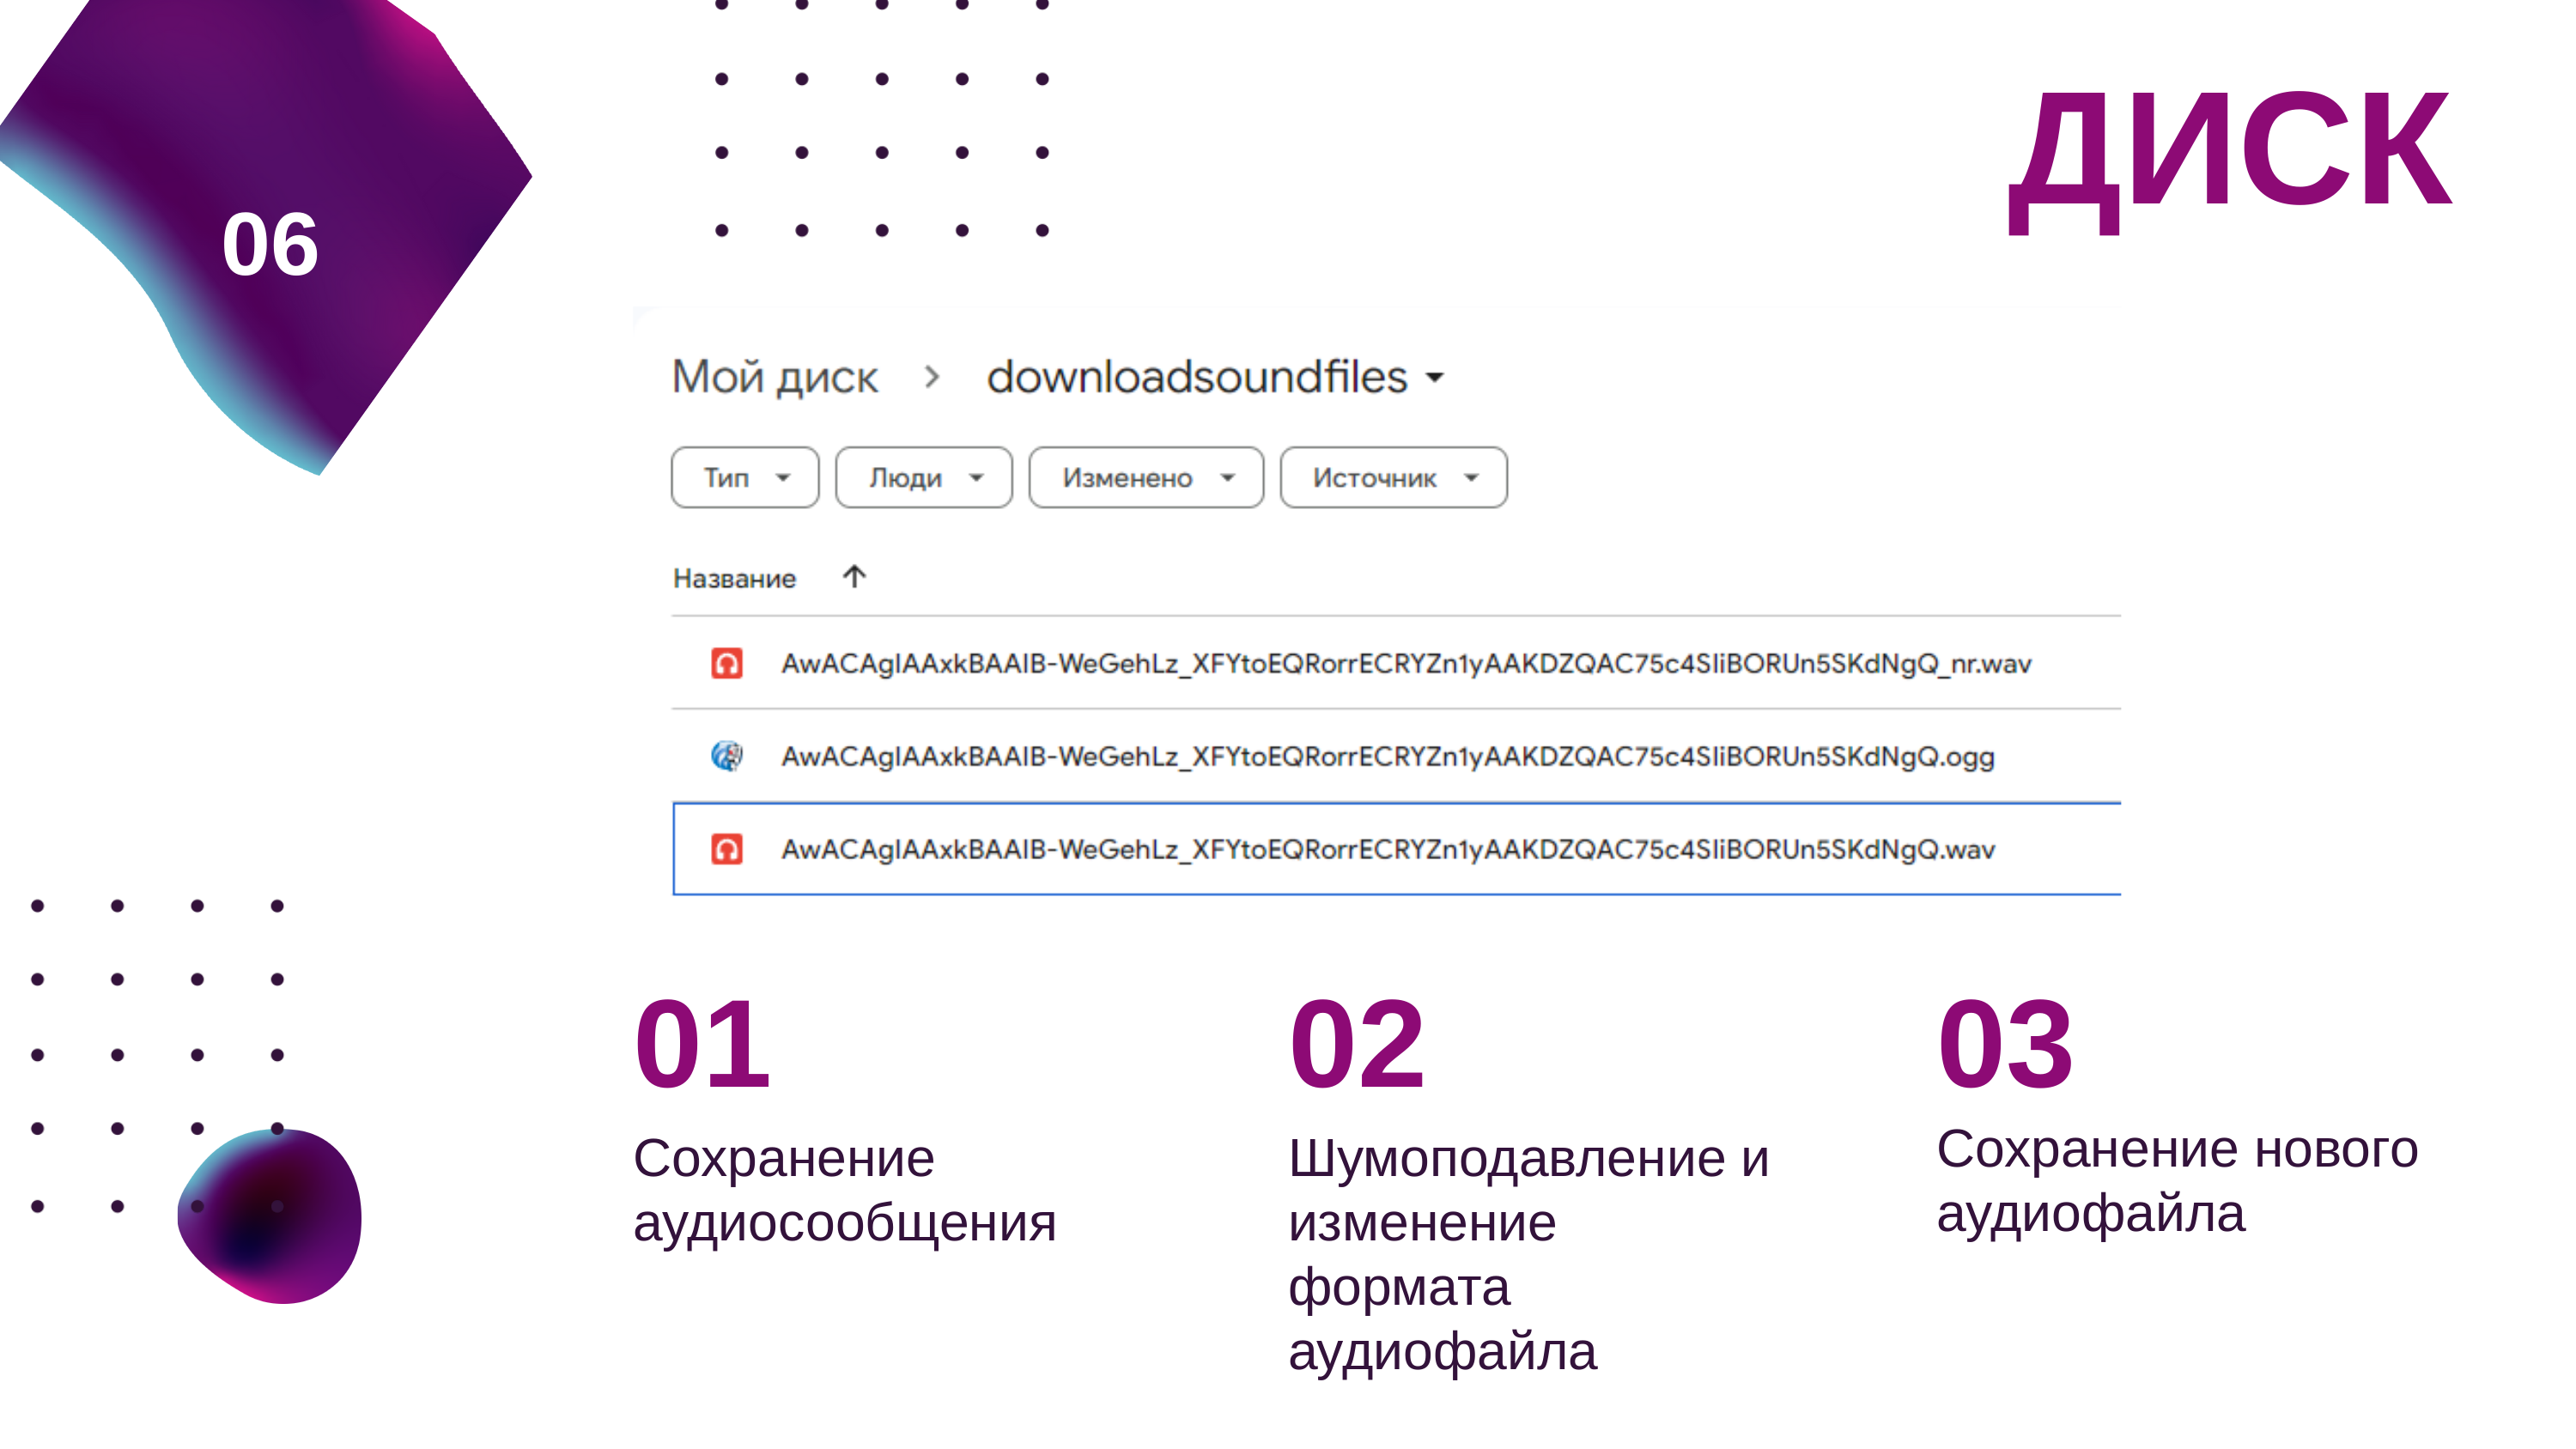

ДИСК
06

01
02
03
Сохранение нового аудиофайла
Сохранение аудиосообщения
Шумоподавление и изменение формата аудиофайла